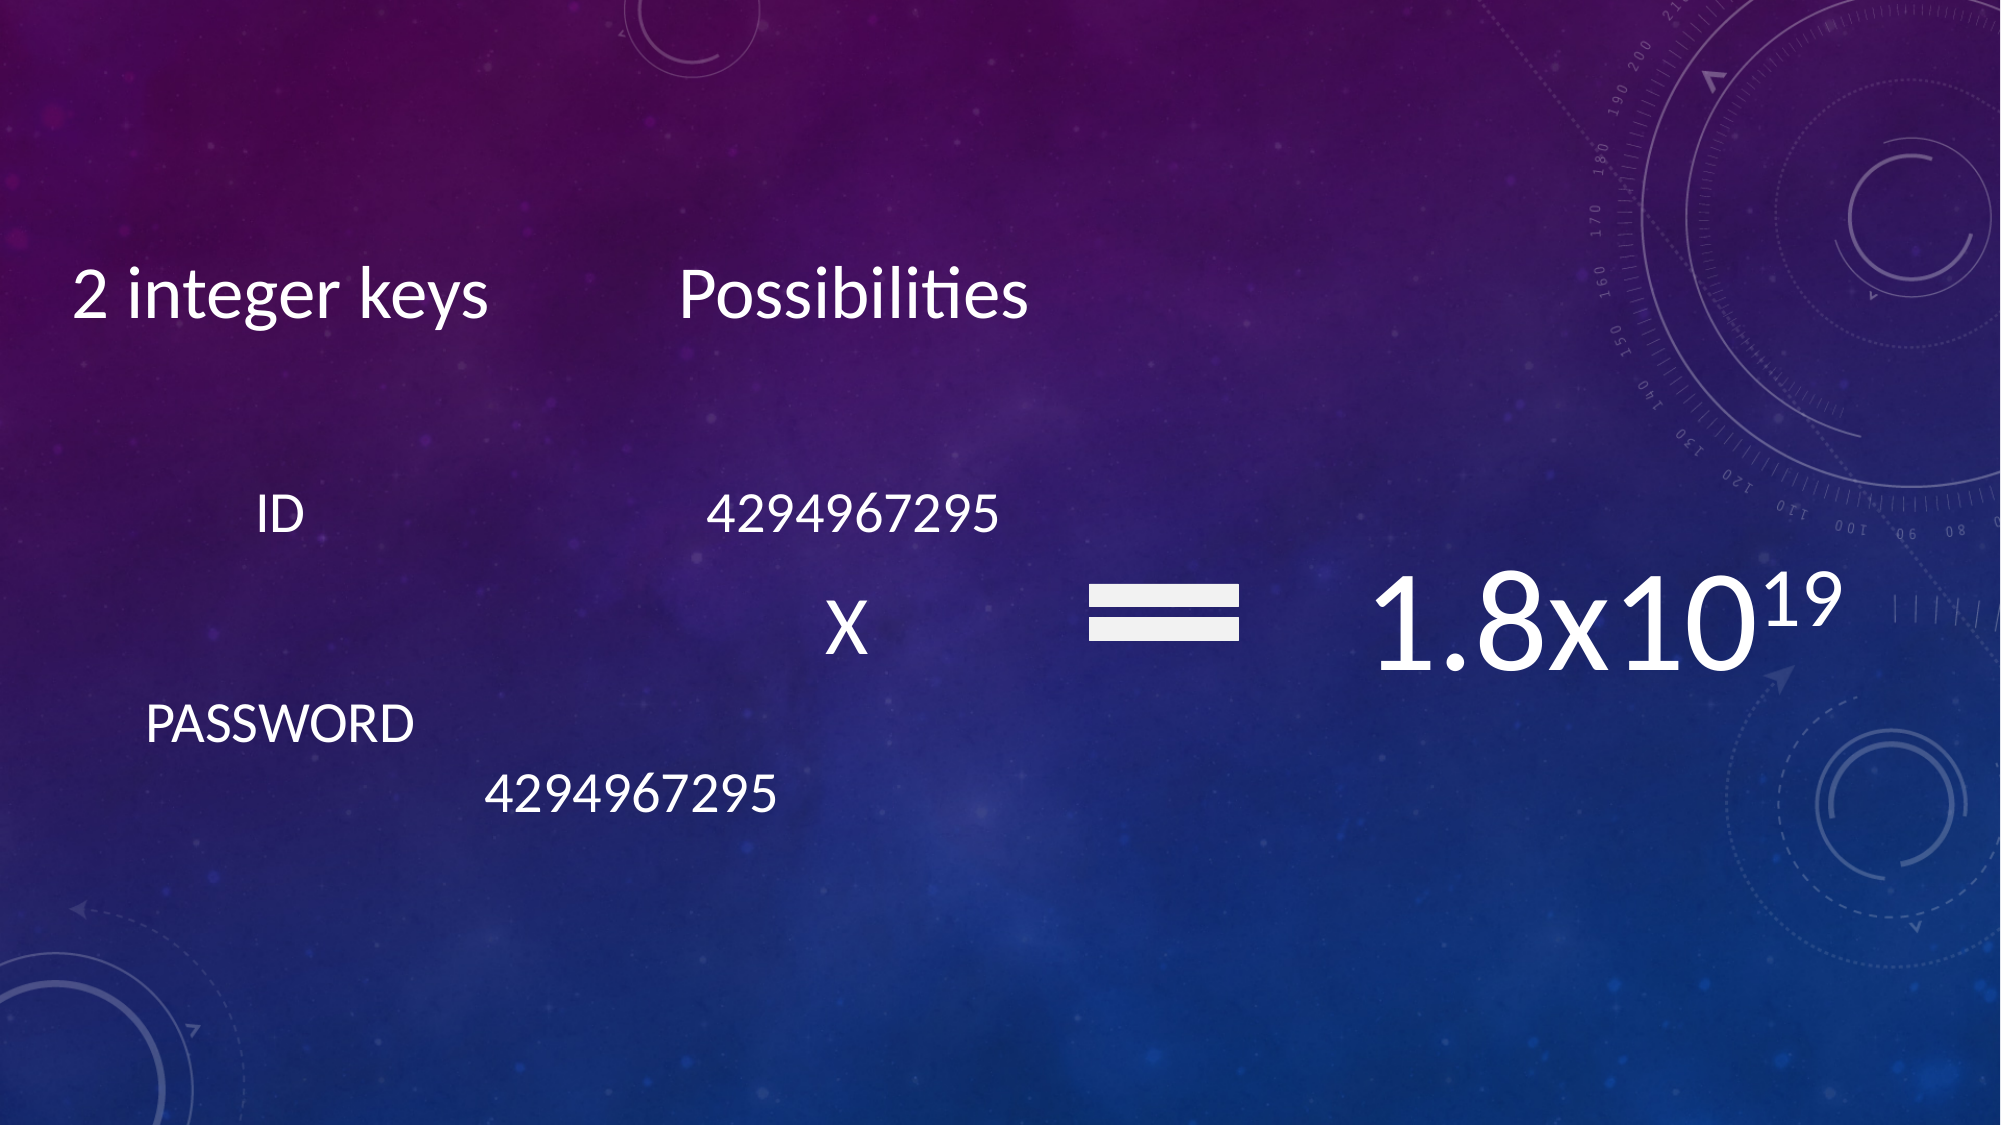

2 integer keys

ID

PASSWORD
Possibilities

4294967295

			4294967295
1.8x1019
X